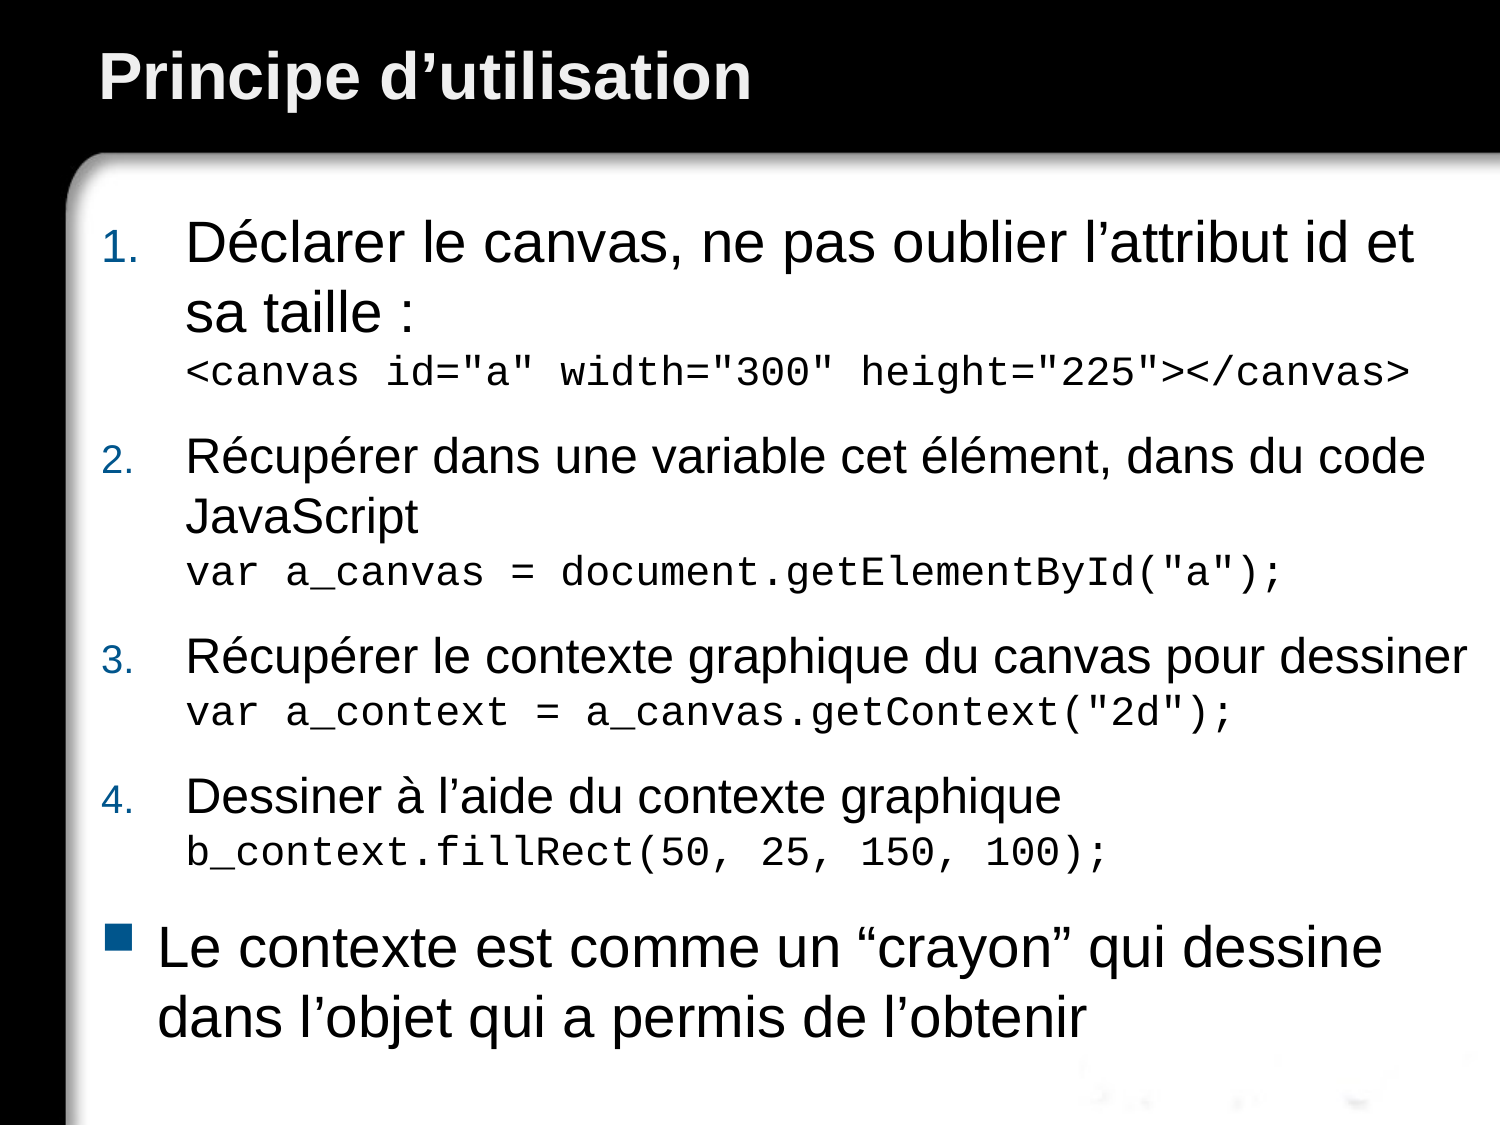

# Principe d’utilisation
Déclarer le canvas, ne pas oublier l’attribut id et sa taille :
<canvas id="a" width="300" height="225"></canvas>
Récupérer dans une variable cet élément, dans du code JavaScript
var a_canvas = document.getElementById("a");
Récupérer le contexte graphique du canvas pour dessiner
var a_context = a_canvas.getContext("2d");
Dessiner à l’aide du contexte graphique
b_context.fillRect(50, 25, 150, 100);
Le contexte est comme un “crayon” qui dessine dans l’objet qui a permis de l’obtenir